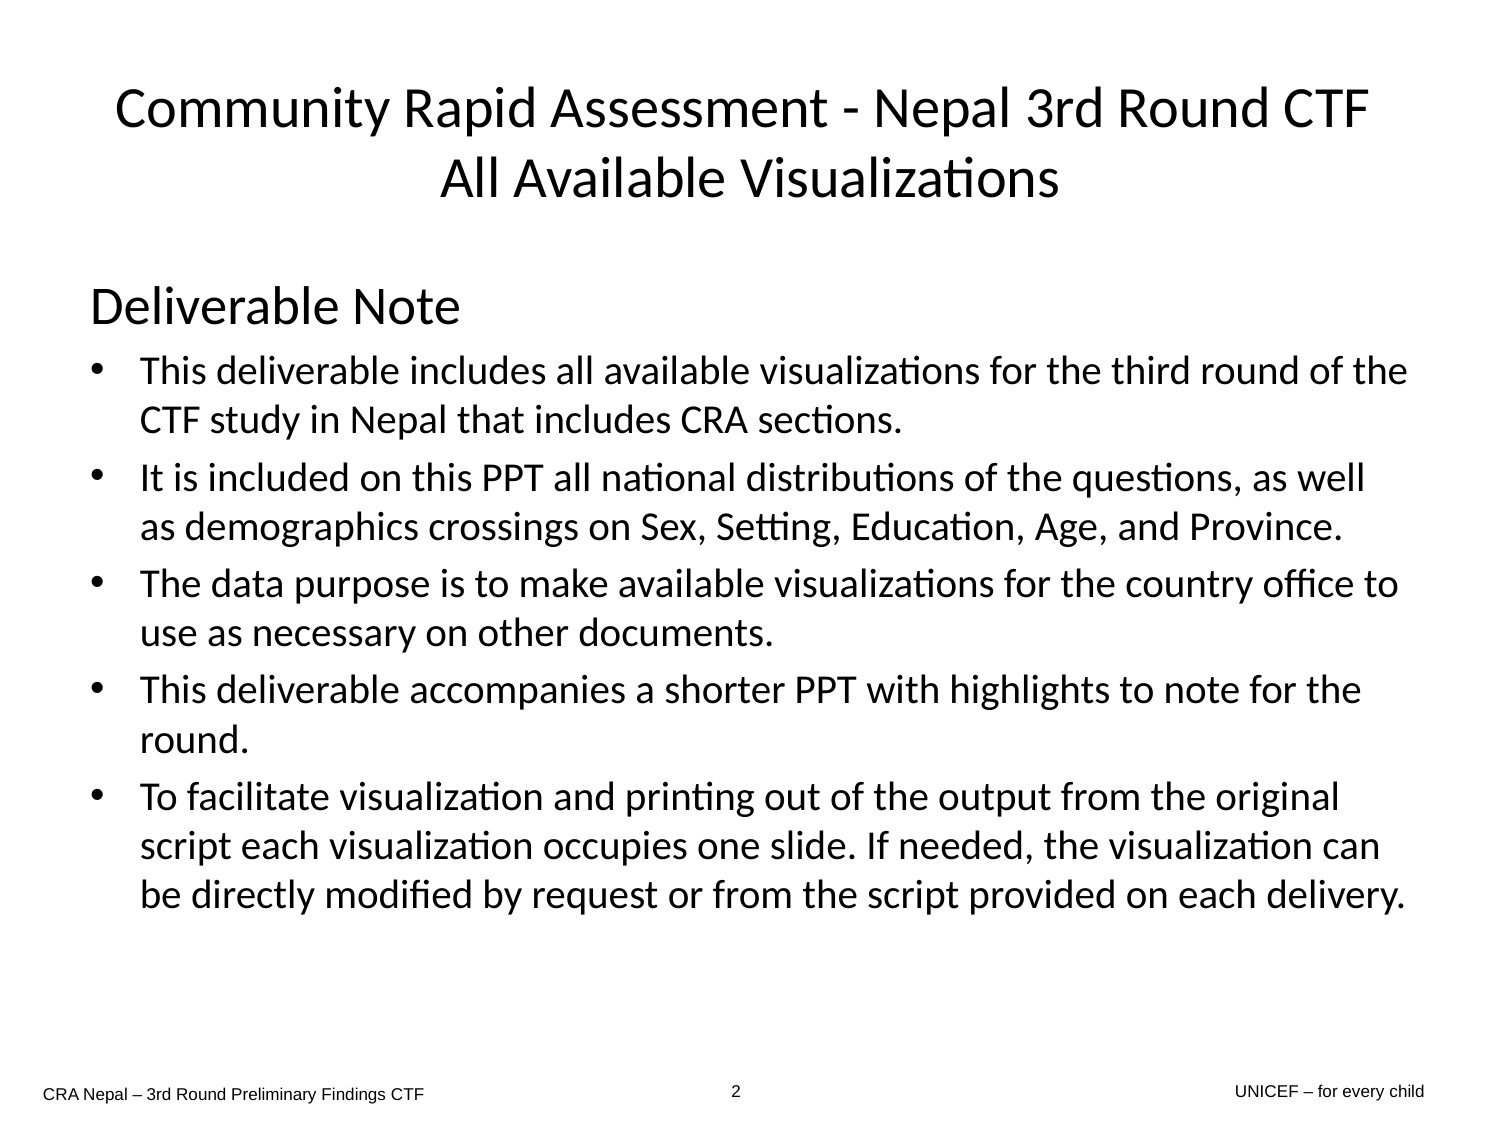

# Community Rapid Assessment - Nepal 3rd Round CTF All Available Visualizations
Deliverable Note
This deliverable includes all available visualizations for the third round of the CTF study in Nepal that includes CRA sections.
It is included on this PPT all national distributions of the questions, as well as demographics crossings on Sex, Setting, Education, Age, and Province.
The data purpose is to make available visualizations for the country office to use as necessary on other documents.
This deliverable accompanies a shorter PPT with highlights to note for the round.
To facilitate visualization and printing out of the output from the original script each visualization occupies one slide. If needed, the visualization can be directly modified by request or from the script provided on each delivery.
2
CRA Nepal – 3rd Round Preliminary Findings CTF
2
UNICEF – for every child